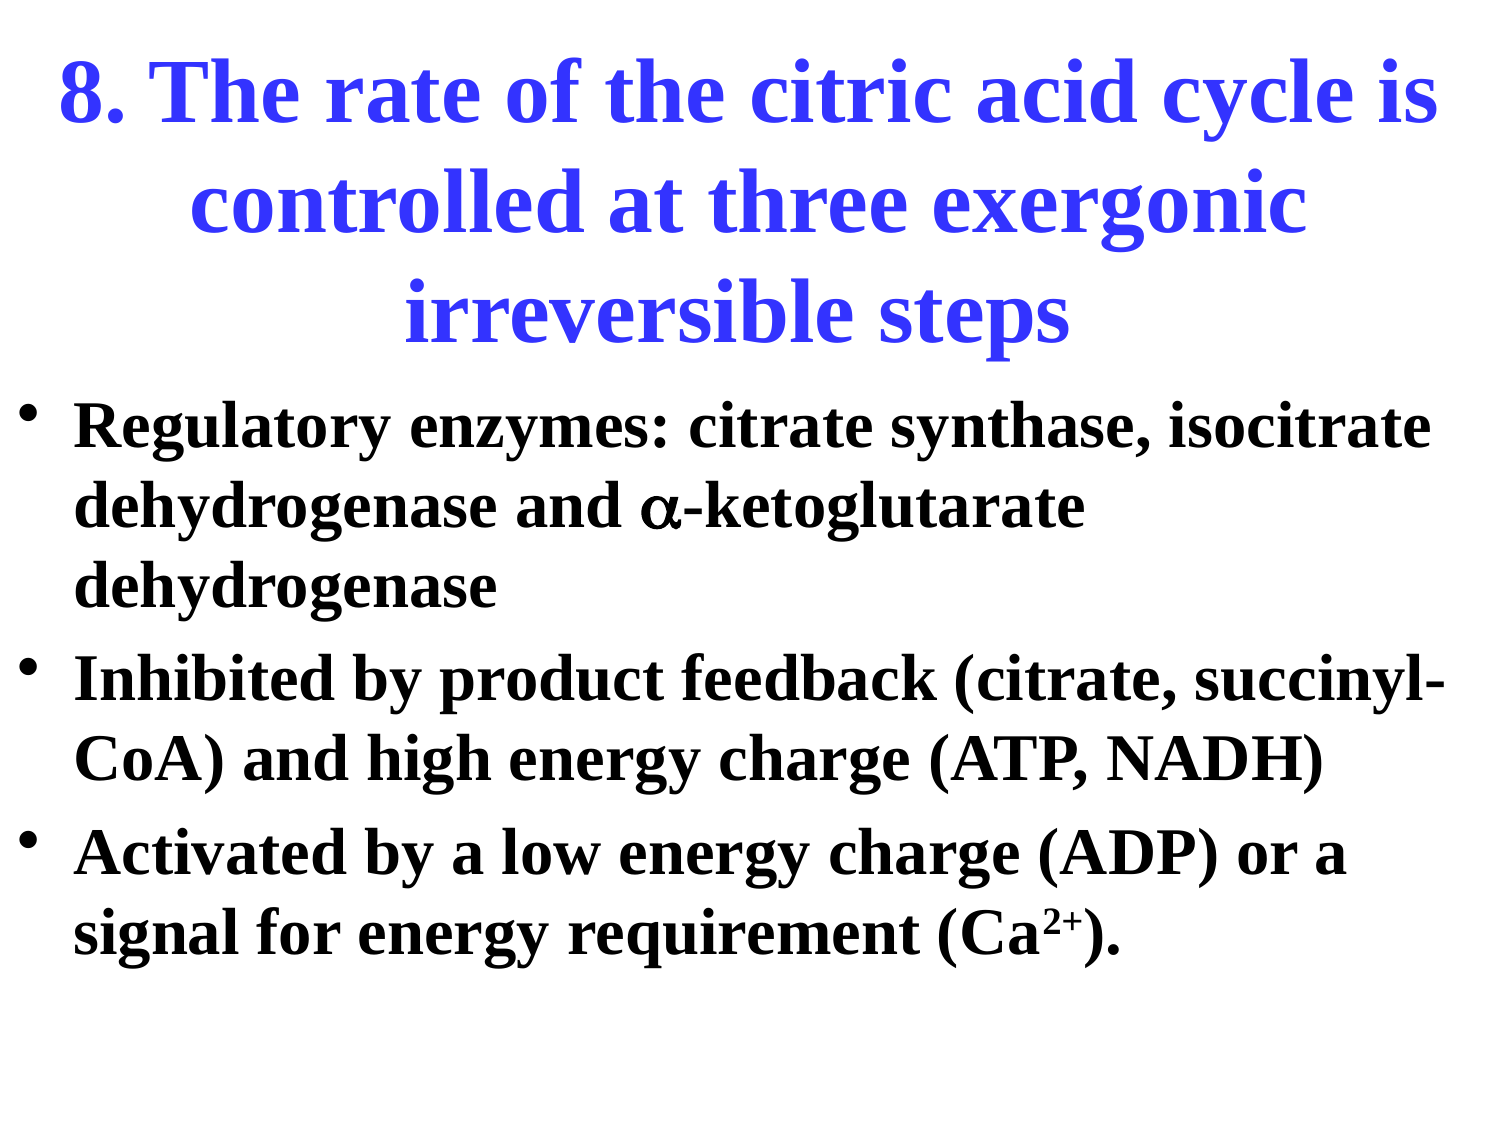

# 8. The rate of the citric acid cycle is controlled at three exergonic irreversible steps
Regulatory enzymes: citrate synthase, isocitrate dehydrogenase and α-ketoglutarate dehydrogenase
Inhibited by product feedback (citrate, succinyl-CoA) and high energy charge (ATP, NADH)
Activated by a low energy charge (ADP) or a signal for energy requirement (Ca2+).